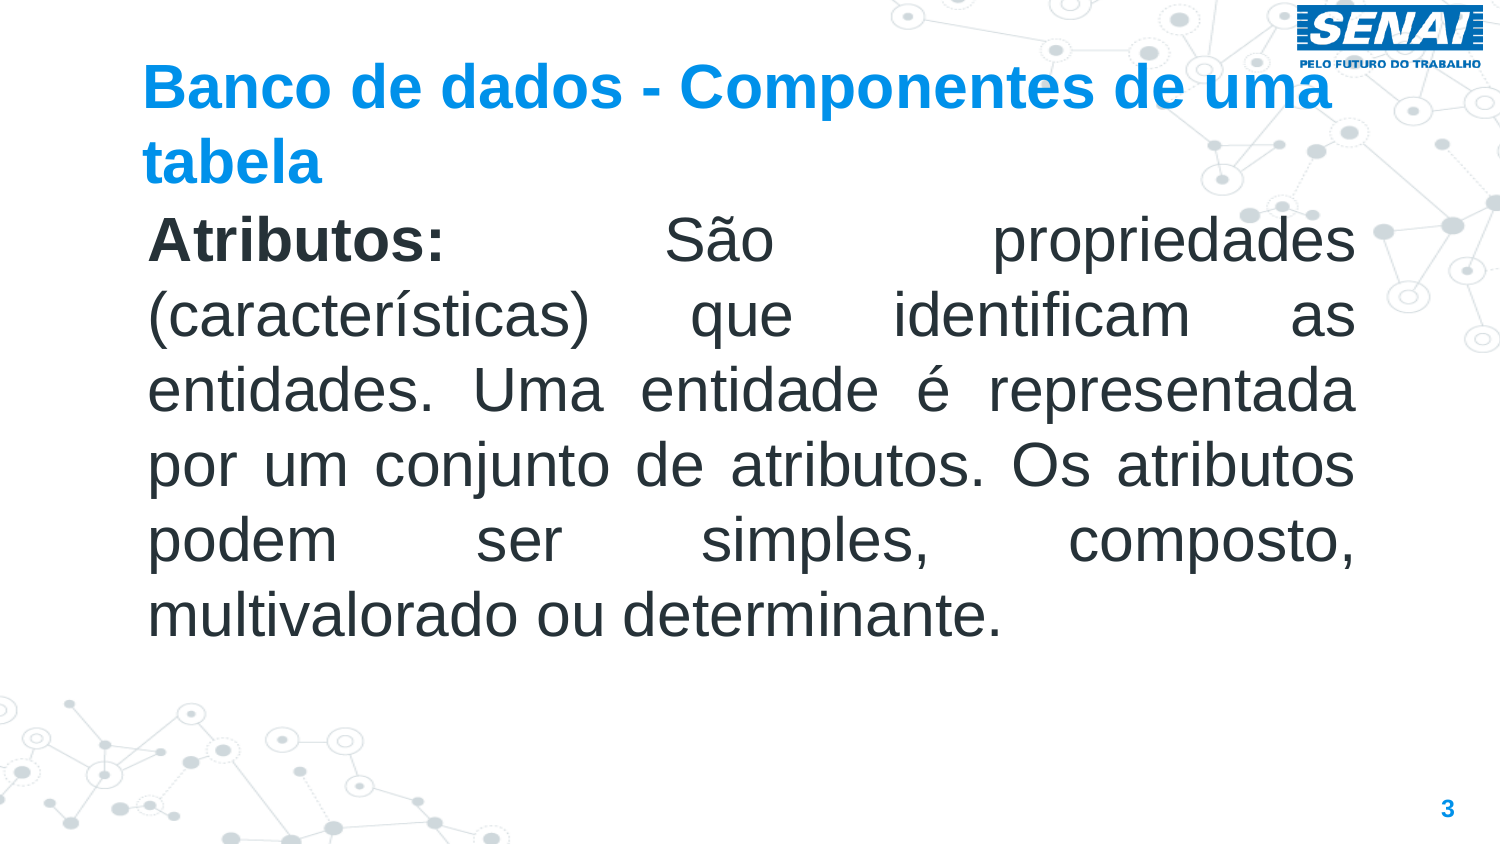

# Banco de dados - Componentes de uma tabela
Atributos: São propriedades (características) que identificam as entidades. Uma entidade é representada por um conjunto de atributos. Os atributos podem ser simples, composto, multivalorado ou determinante.
3